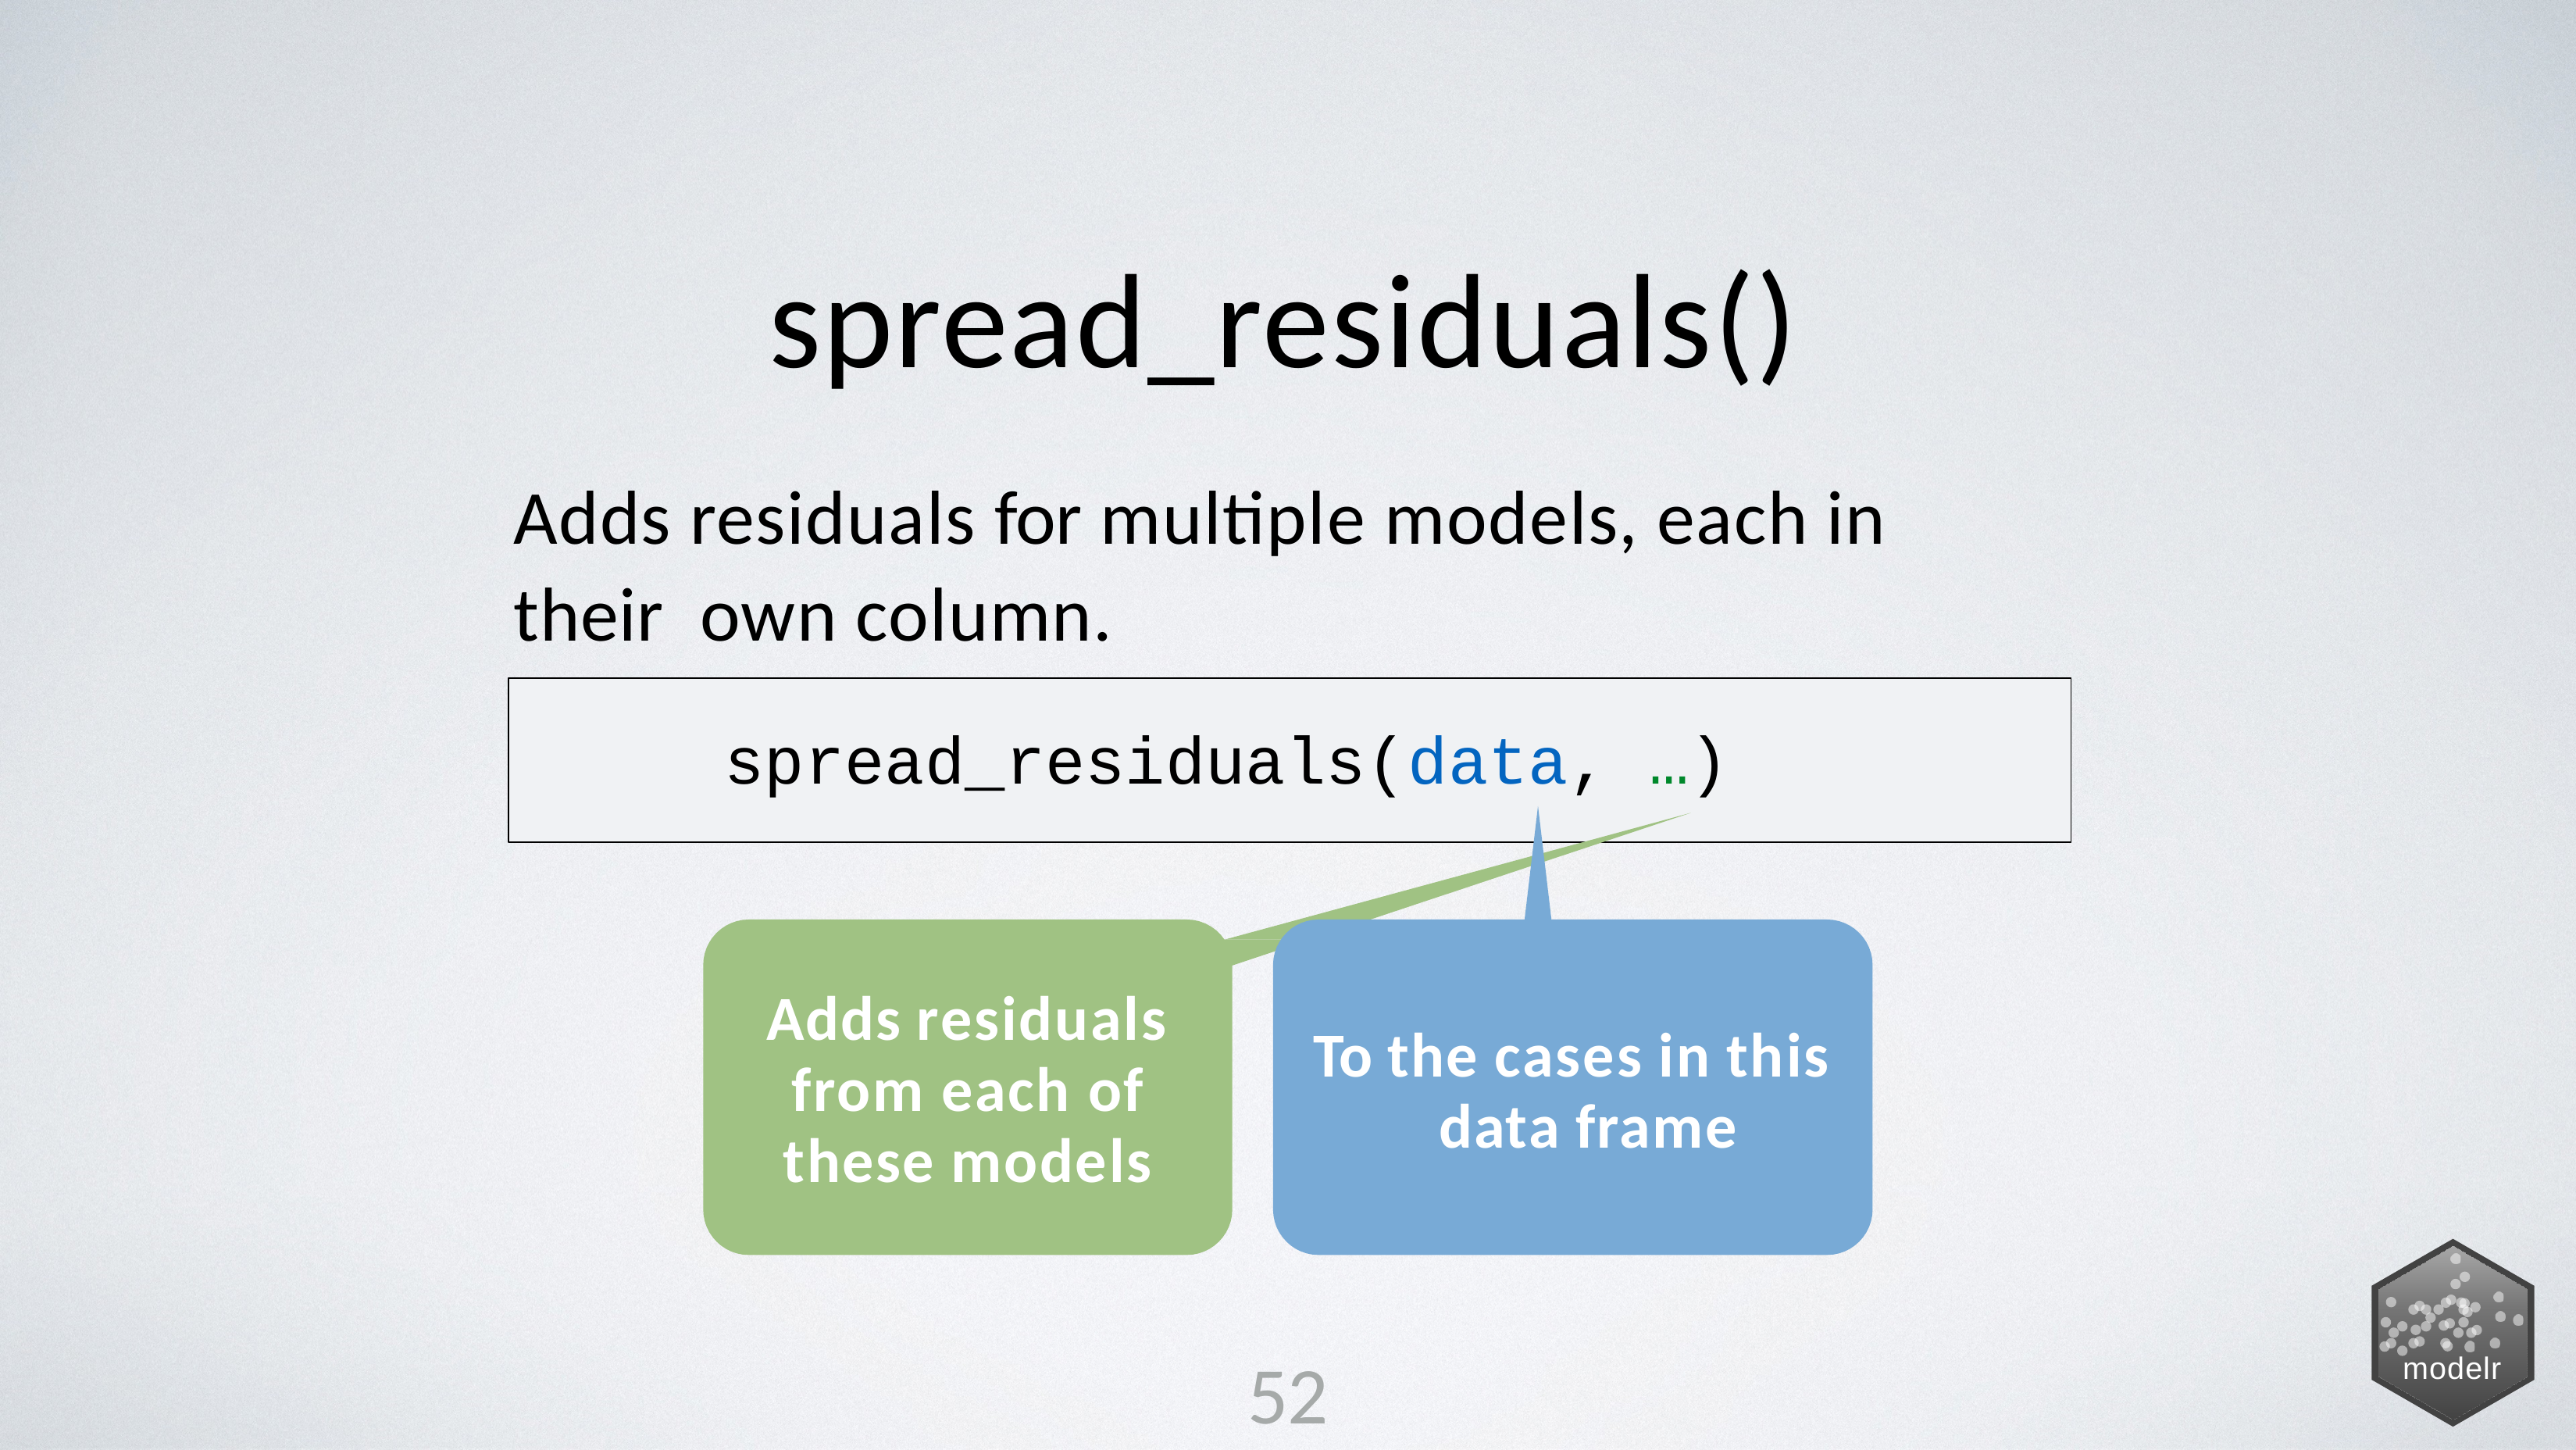

# spread_residuals()
Adds residuals for multiple models, each in their  own column.
spread_residuals(data, …)

Adds residuals  from each of  these models
To the cases in this  data frame

52

modelr